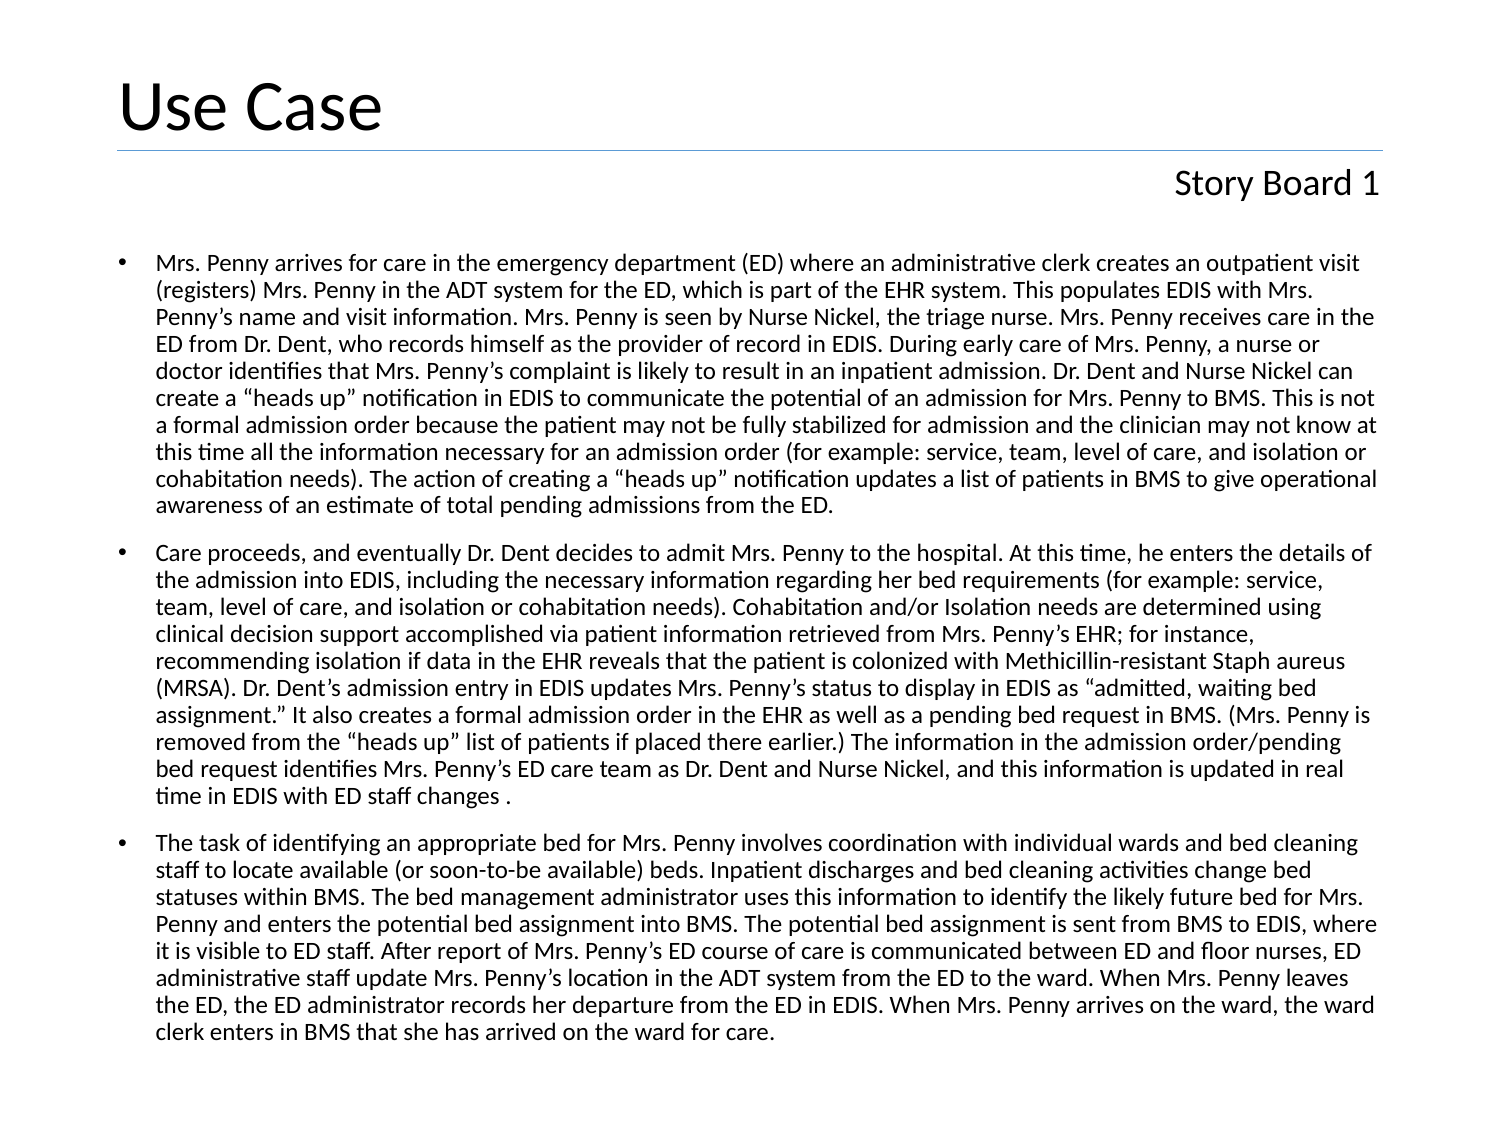

# Use Case
Story Board 1
Mrs. Penny arrives for care in the emergency department (ED) where an administrative clerk creates an outpatient visit (registers) Mrs. Penny in the ADT system for the ED, which is part of the EHR system. This populates EDIS with Mrs. Penny’s name and visit information. Mrs. Penny is seen by Nurse Nickel, the triage nurse. Mrs. Penny receives care in the ED from Dr. Dent, who records himself as the provider of record in EDIS. During early care of Mrs. Penny, a nurse or doctor identifies that Mrs. Penny’s complaint is likely to result in an inpatient admission. Dr. Dent and Nurse Nickel can create a “heads up” notification in EDIS to communicate the potential of an admission for Mrs. Penny to BMS. This is not a formal admission order because the patient may not be fully stabilized for admission and the clinician may not know at this time all the information necessary for an admission order (for example: service, team, level of care, and isolation or cohabitation needs). The action of creating a “heads up” notification updates a list of patients in BMS to give operational awareness of an estimate of total pending admissions from the ED.
Care proceeds, and eventually Dr. Dent decides to admit Mrs. Penny to the hospital. At this time, he enters the details of the admission into EDIS, including the necessary information regarding her bed requirements (for example: service, team, level of care, and isolation or cohabitation needs). Cohabitation and/or Isolation needs are determined using clinical decision support accomplished via patient information retrieved from Mrs. Penny’s EHR; for instance, recommending isolation if data in the EHR reveals that the patient is colonized with Methicillin-resistant Staph aureus (MRSA). Dr. Dent’s admission entry in EDIS updates Mrs. Penny’s status to display in EDIS as “admitted, waiting bed assignment.” It also creates a formal admission order in the EHR as well as a pending bed request in BMS. (Mrs. Penny is removed from the “heads up” list of patients if placed there earlier.) The information in the admission order/pending bed request identifies Mrs. Penny’s ED care team as Dr. Dent and Nurse Nickel, and this information is updated in real time in EDIS with ED staff changes .
The task of identifying an appropriate bed for Mrs. Penny involves coordination with individual wards and bed cleaning staff to locate available (or soon-to-be available) beds. Inpatient discharges and bed cleaning activities change bed statuses within BMS. The bed management administrator uses this information to identify the likely future bed for Mrs. Penny and enters the potential bed assignment into BMS. The potential bed assignment is sent from BMS to EDIS, where it is visible to ED staff. After report of Mrs. Penny’s ED course of care is communicated between ED and floor nurses, ED administrative staff update Mrs. Penny’s location in the ADT system from the ED to the ward. When Mrs. Penny leaves the ED, the ED administrator records her departure from the ED in EDIS. When Mrs. Penny arrives on the ward, the ward clerk enters in BMS that she has arrived on the ward for care.